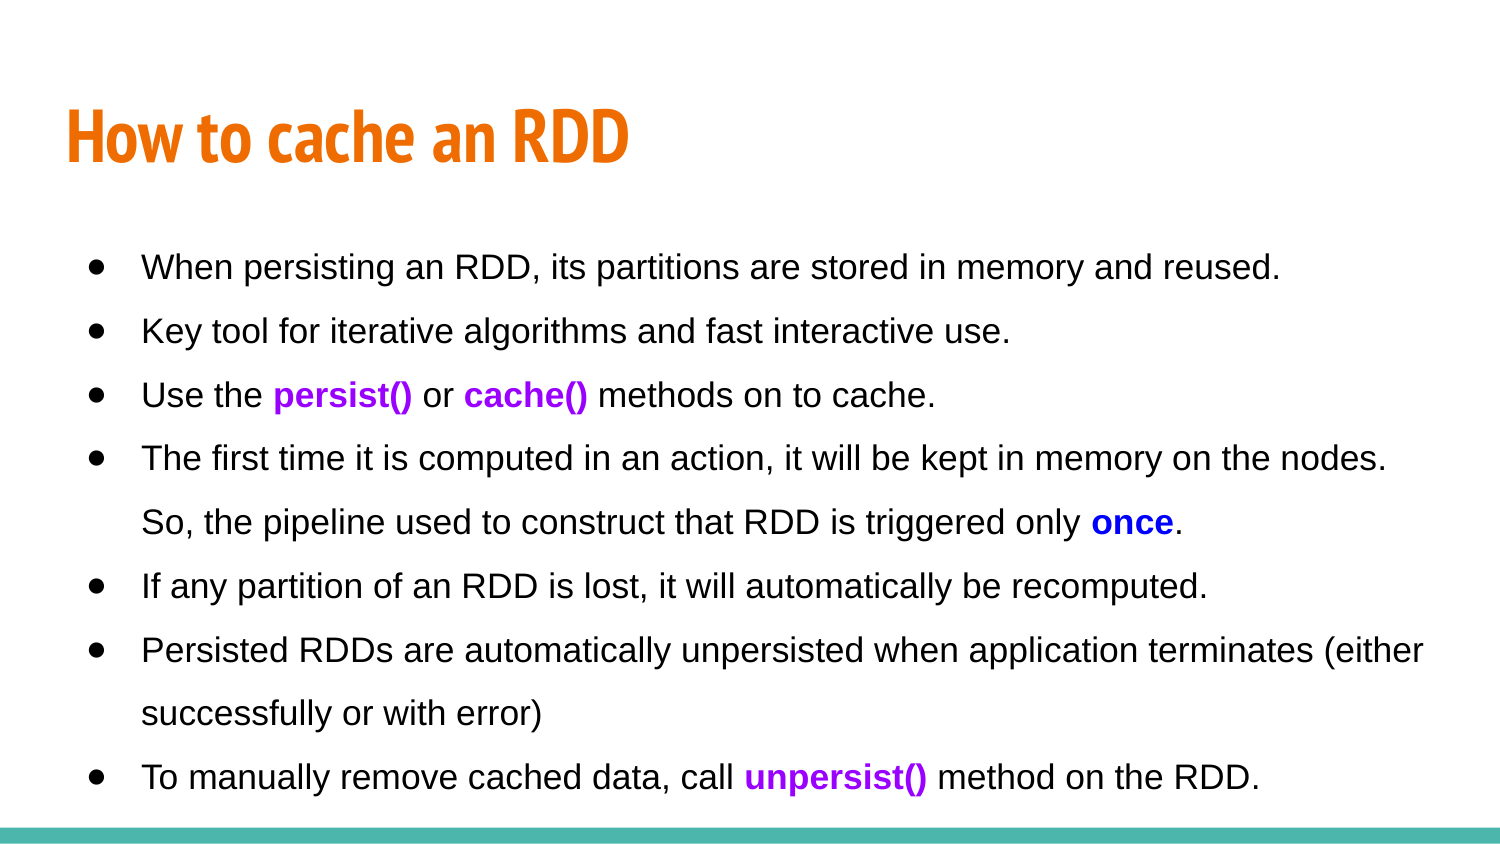

# How to cache an RDD
When persisting an RDD, its partitions are stored in memory and reused.
Key tool for iterative algorithms and fast interactive use.
Use the persist() or cache() methods on to cache.
The first time it is computed in an action, it will be kept in memory on the nodes. So, the pipeline used to construct that RDD is triggered only once.
If any partition of an RDD is lost, it will automatically be recomputed.
Persisted RDDs are automatically unpersisted when application terminates (either successfully or with error)
To manually remove cached data, call unpersist() method on the RDD.